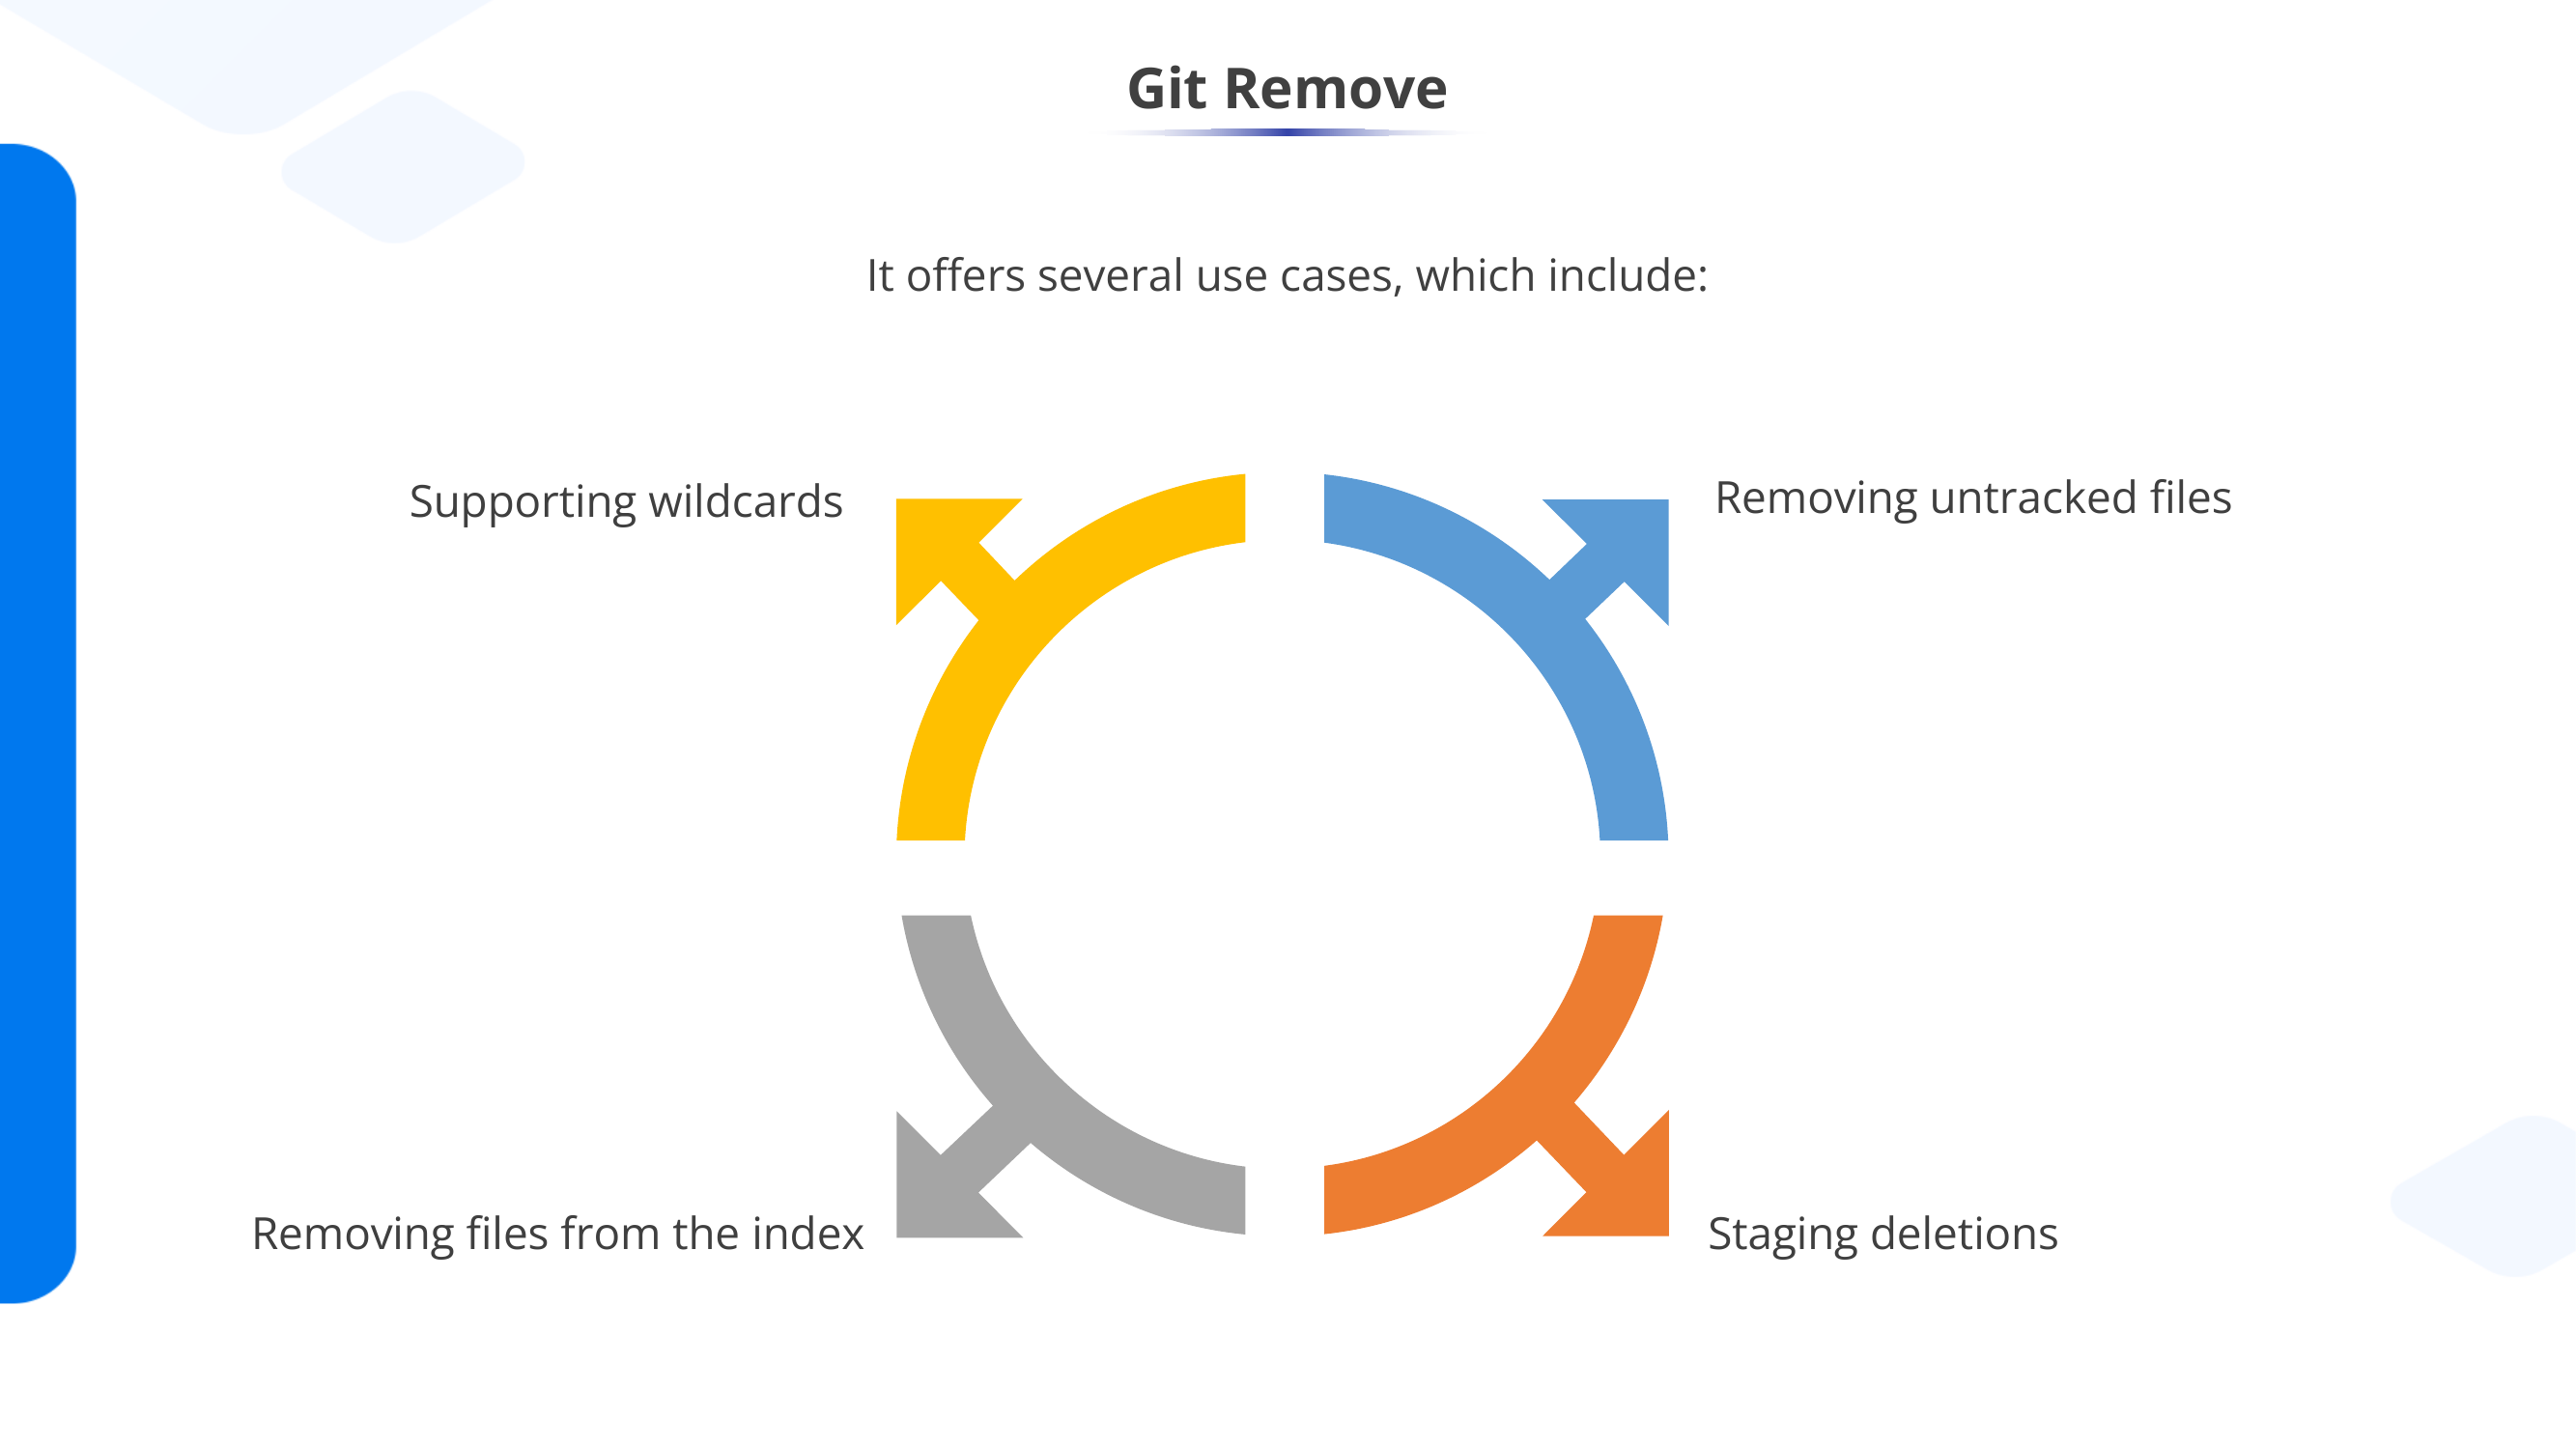

# Git Remove

It offers several use cases, which include:
Removing untracked files
Supporting wildcards

Staging deletions
Removing files from the index
03
01
Git Create tag
04
02